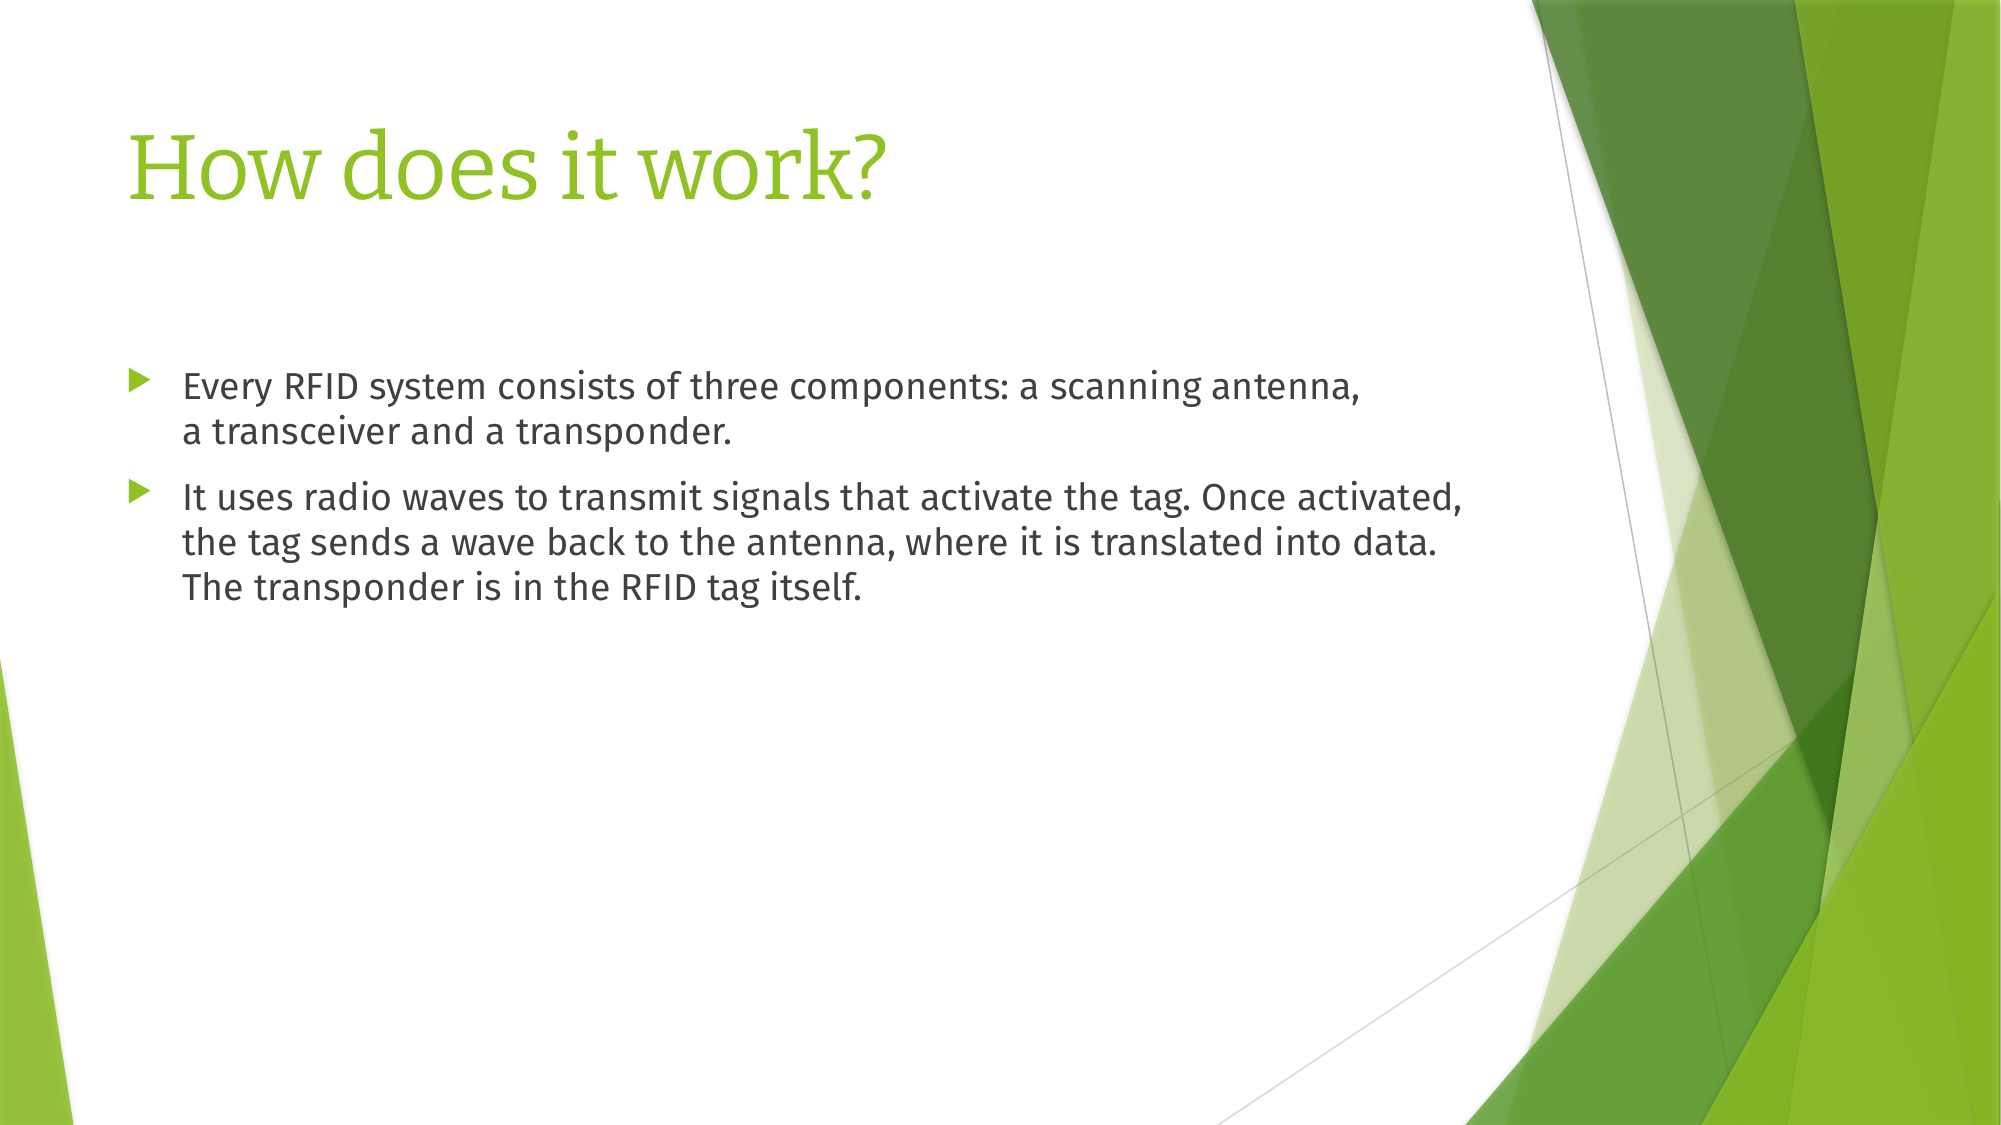

# How does it work?
Every RFID system consists of three components: a scanning antenna, a transceiver and a transponder.
It uses radio waves to transmit signals that activate the tag. Once activated, the tag sends a wave back to the antenna, where it is translated into data. The transponder is in the RFID tag itself.